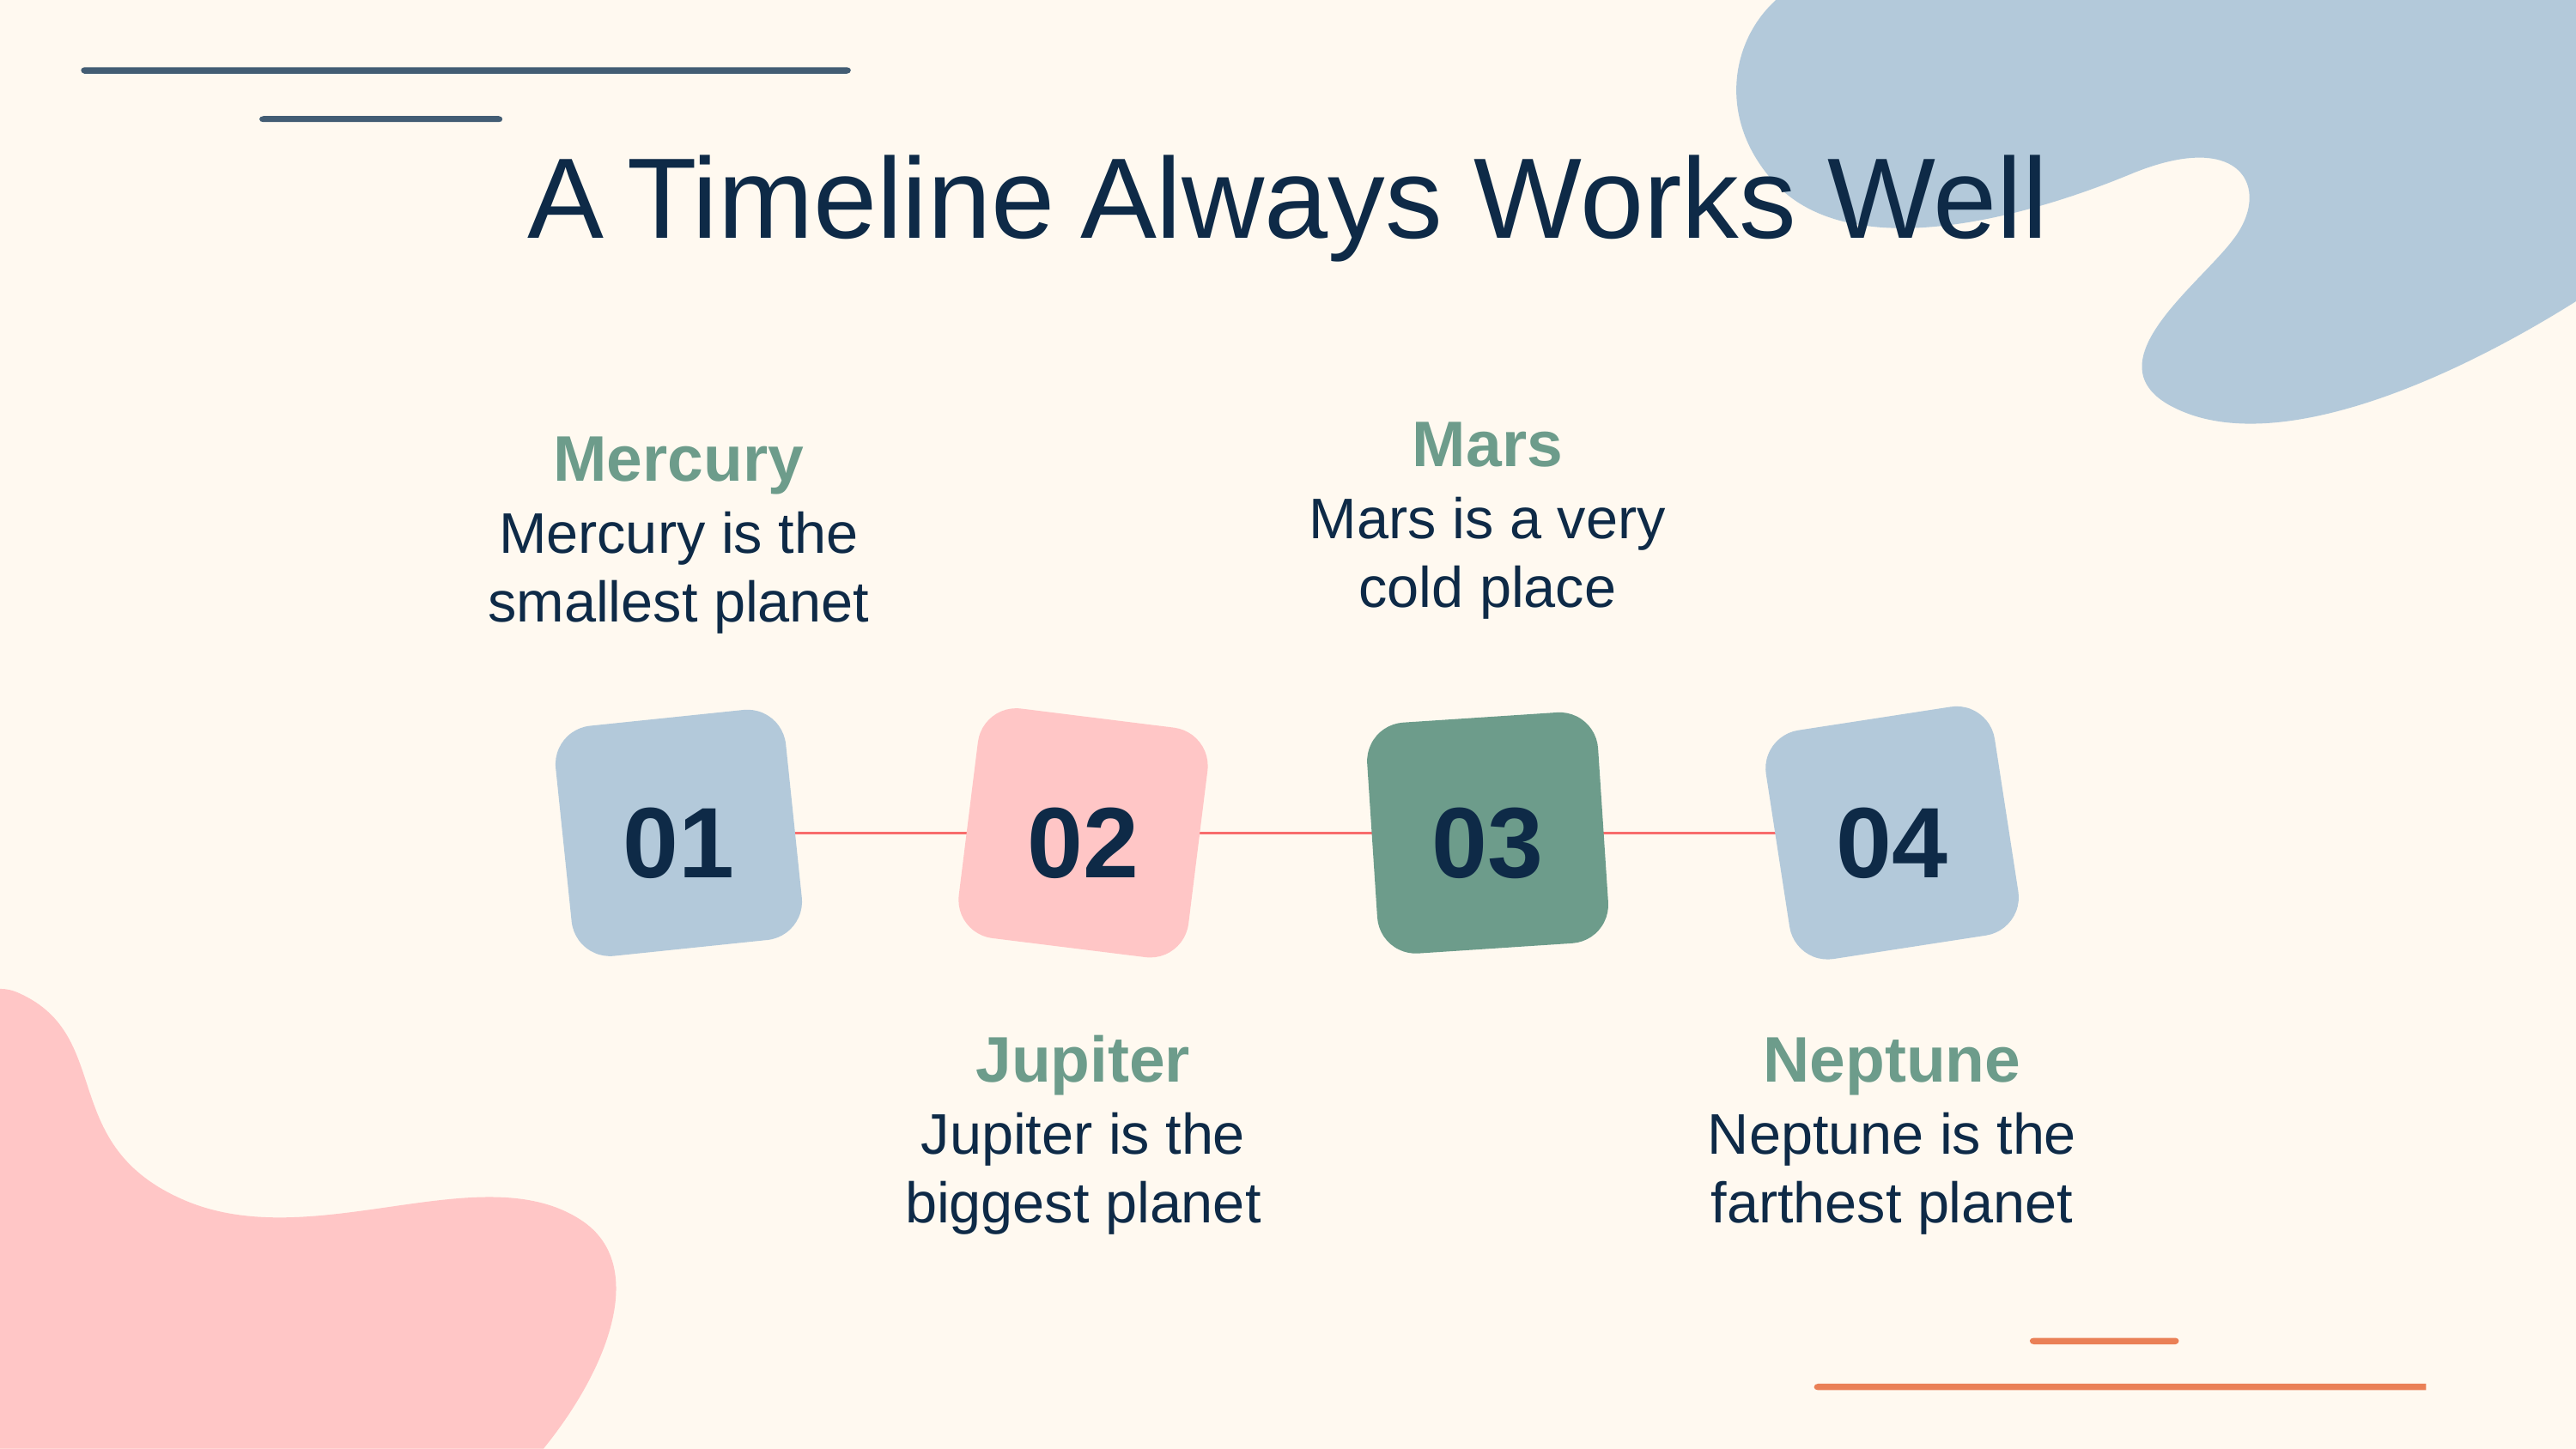

# A Timeline Always Works Well
Mars
Mercury
Mars is a very cold place
Mercury is the smallest planet

01
02
03
04
Jupiter
Neptune
Jupiter is the biggest planet
Neptune is the farthest planet